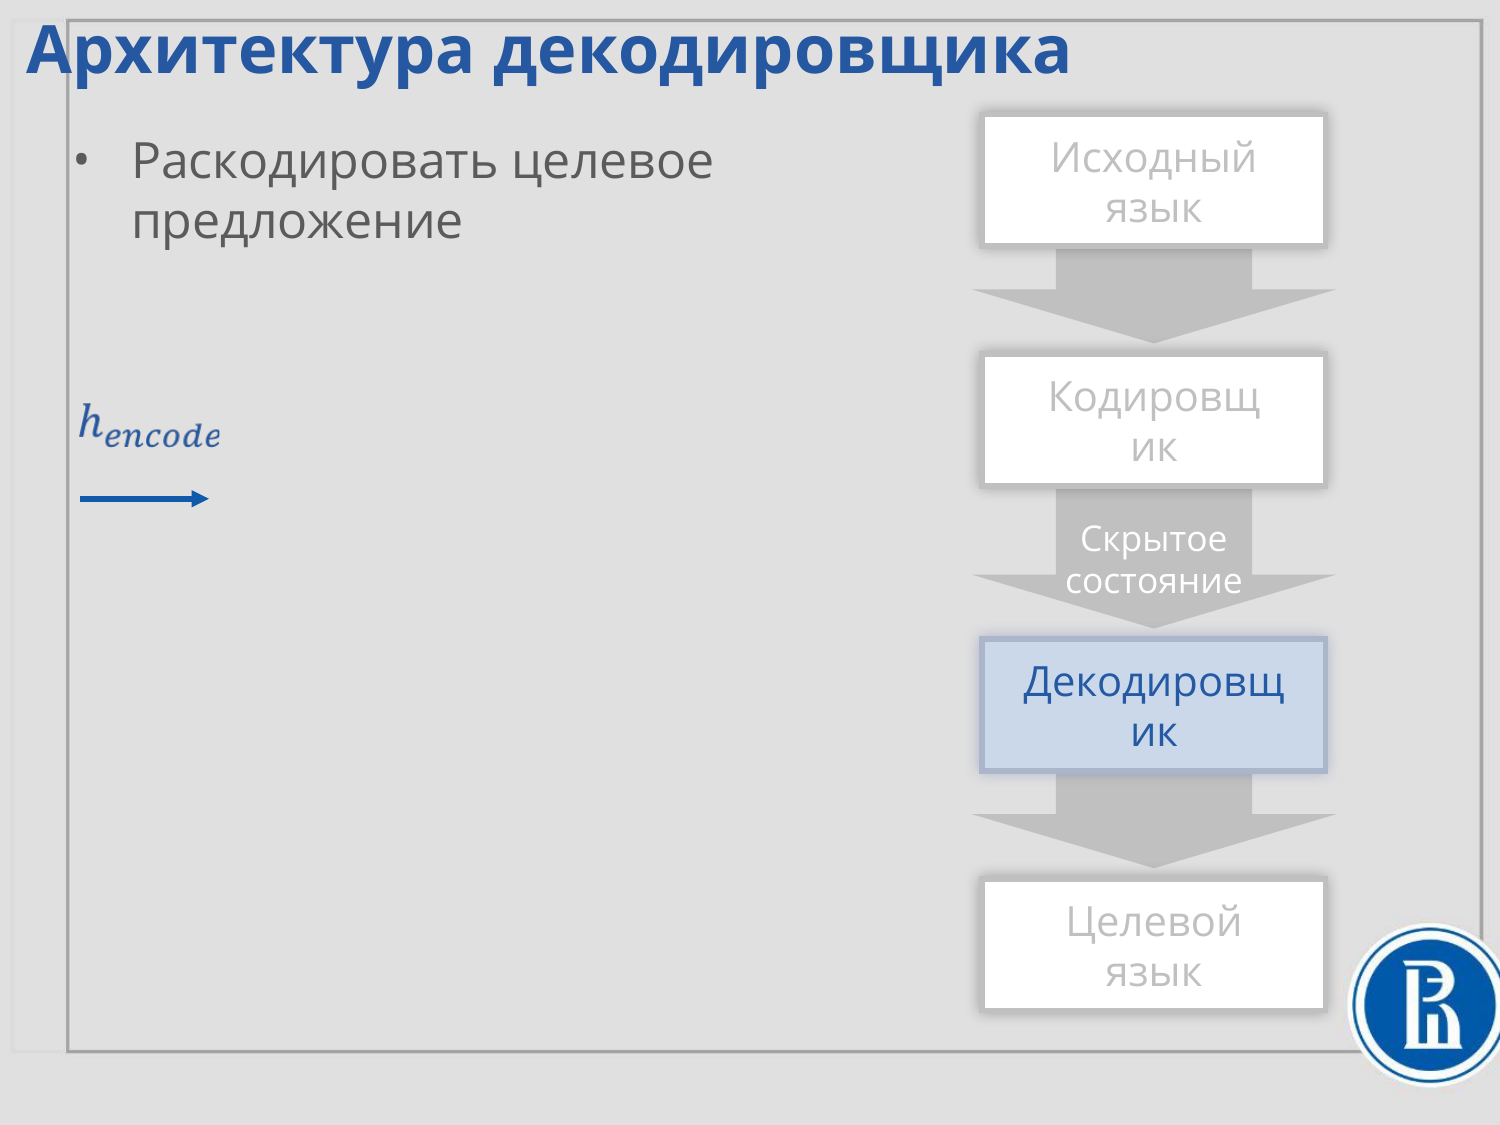

Архитектура декодировщика

Исходный язык
Раскодировать целевое предложение

Кодировщик
Скрытое состояние

Декодировщик

Целевой язык